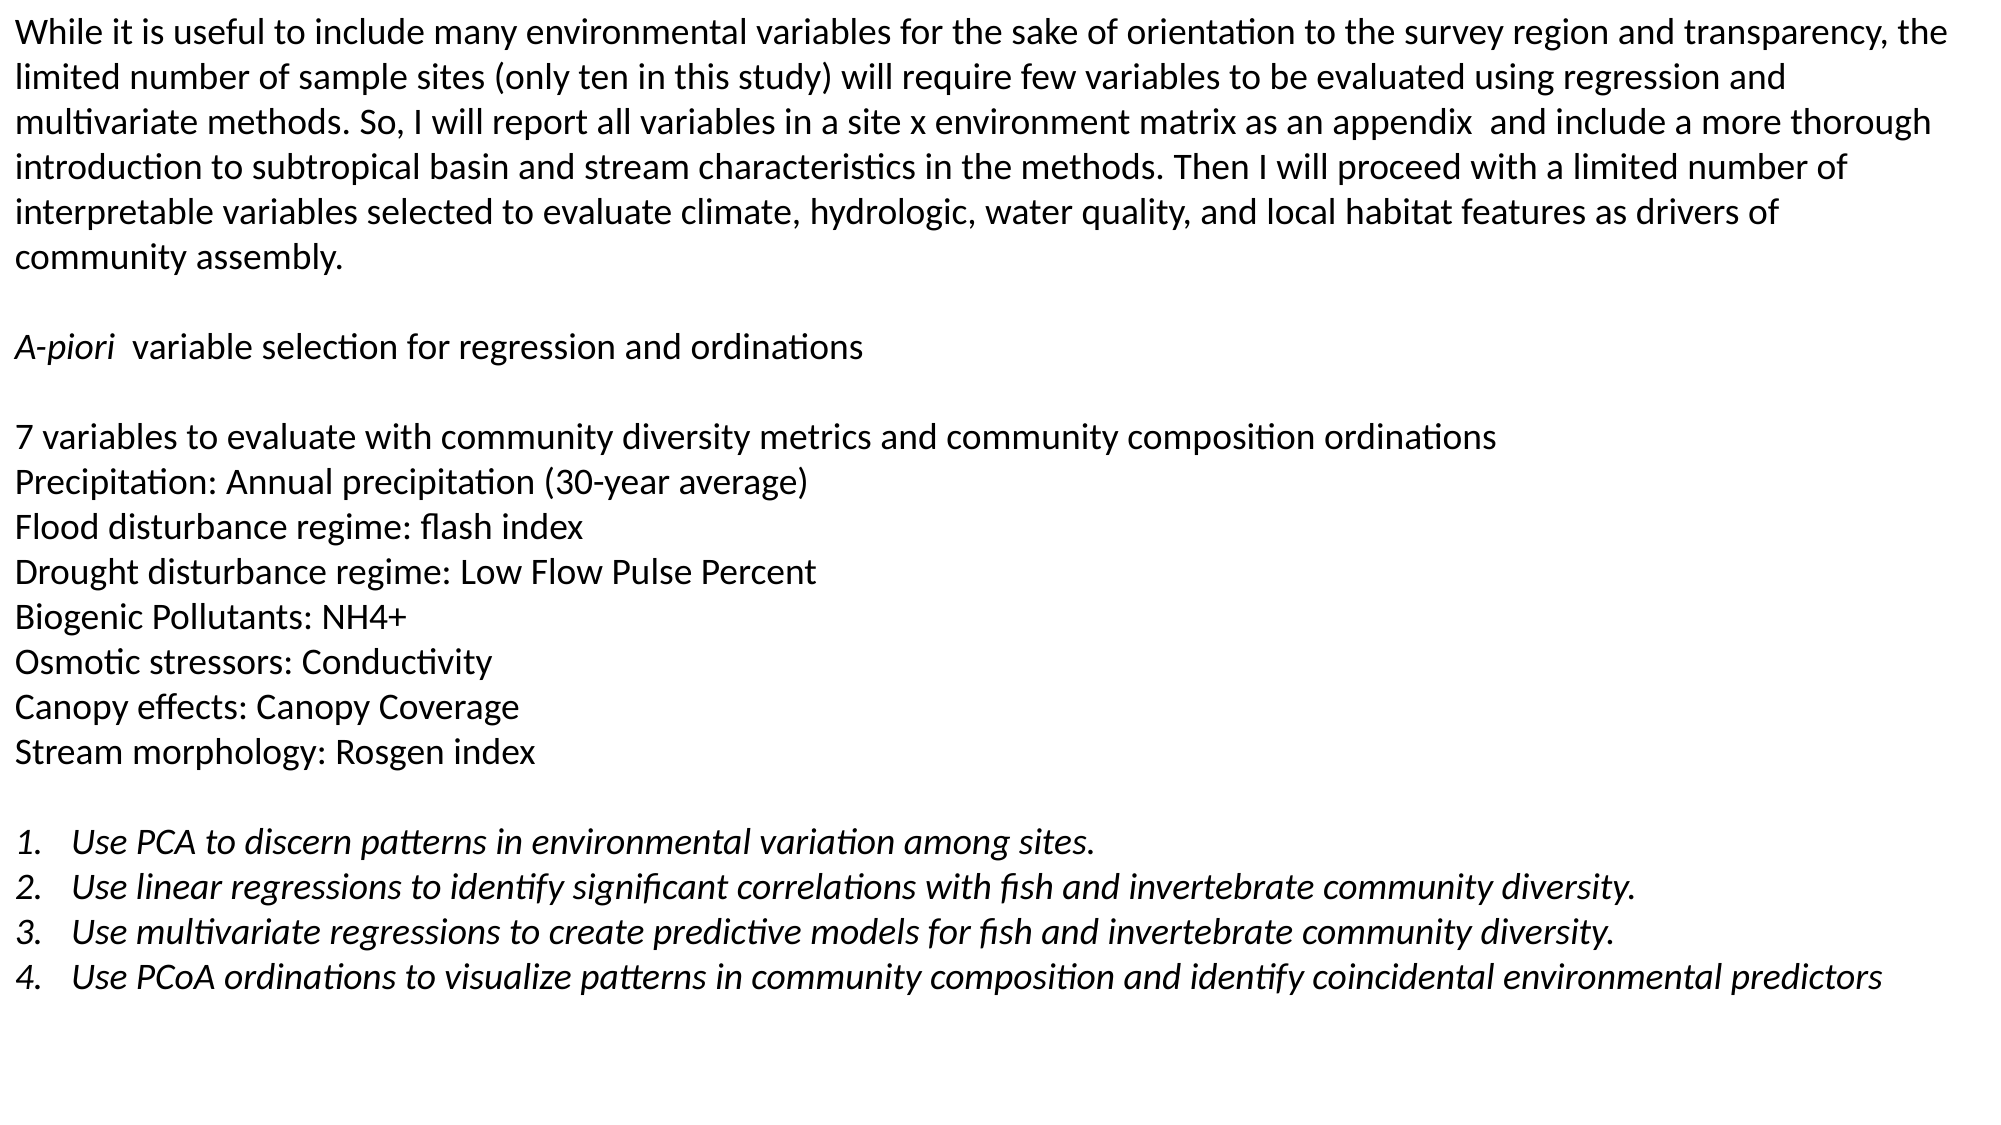

While it is useful to include many environmental variables for the sake of orientation to the survey region and transparency, the limited number of sample sites (only ten in this study) will require few variables to be evaluated using regression and multivariate methods. So, I will report all variables in a site x environment matrix as an appendix  and include a more thorough introduction to subtropical basin and stream characteristics in the methods. Then I will proceed with a limited number of interpretable variables selected to evaluate climate, hydrologic, water quality, and local habitat features as drivers of community assembly.

A-piori  variable selection for regression and ordinations

7 variables to evaluate with community diversity metrics and community composition ordinations
Precipitation: Annual precipitation (30-year average)
Flood disturbance regime: flash index
Drought disturbance regime: Low Flow Pulse Percent
Biogenic Pollutants: NH4+
Osmotic stressors: Conductivity
Canopy effects: Canopy Coverage
Stream morphology: Rosgen index

Use PCA to discern patterns in environmental variation among sites.
Use linear regressions to identify significant correlations with fish and invertebrate community diversity.
Use multivariate regressions to create predictive models for fish and invertebrate community diversity.
Use PCoA ordinations to visualize patterns in community composition and identify coincidental environmental predictors